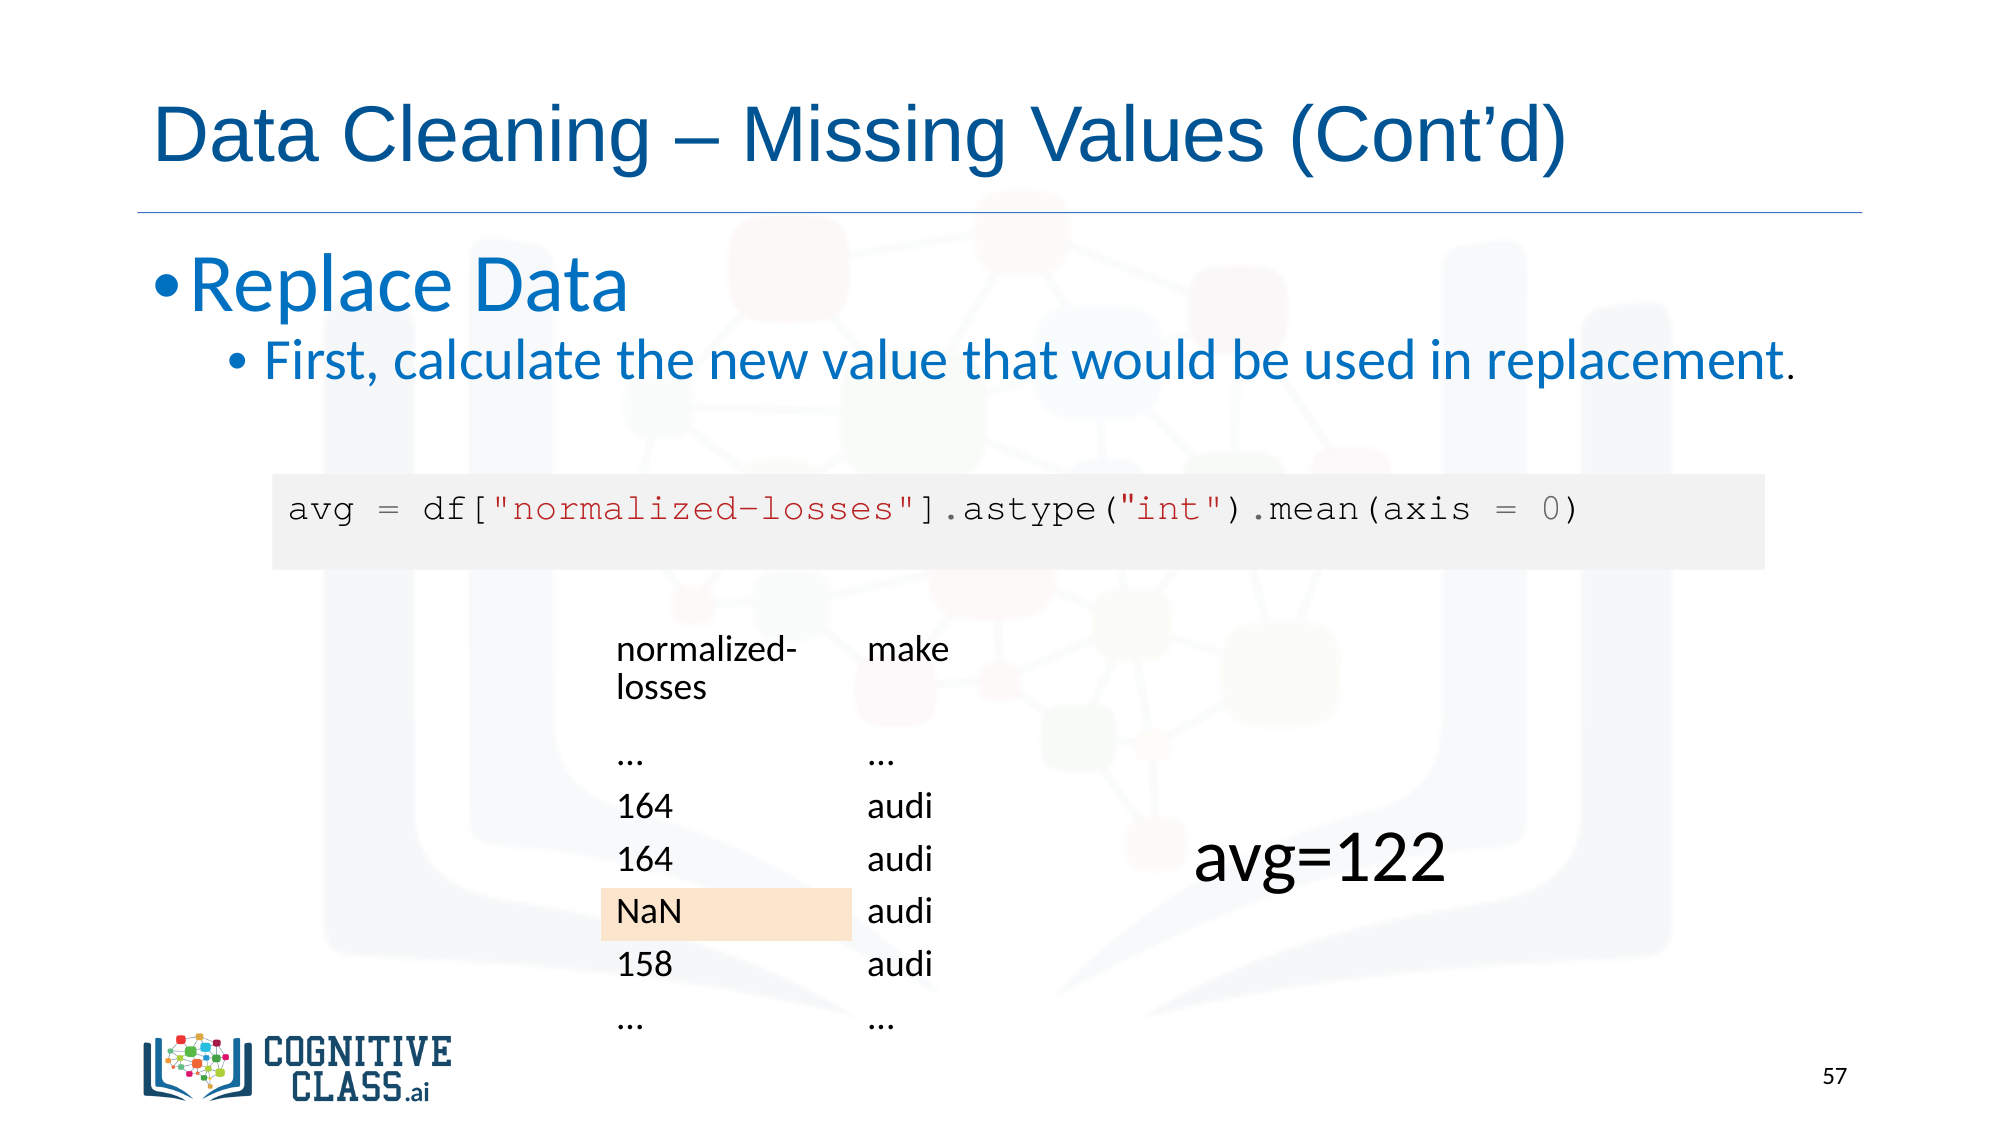

# Data Cleaning – Missing Values (Cont’d)
Replace Data
First, calculate the new value that would be used in replacement.

avg = df["normalized-losses"].astype("int").mean(axis = 0)
| normalized-losses | make |
| --- | --- |
| ... | ... |
| 164 | audi |
| 164 | audi |
| NaN | audi |
| 158 | audi |
| ... | ... |
avg=122